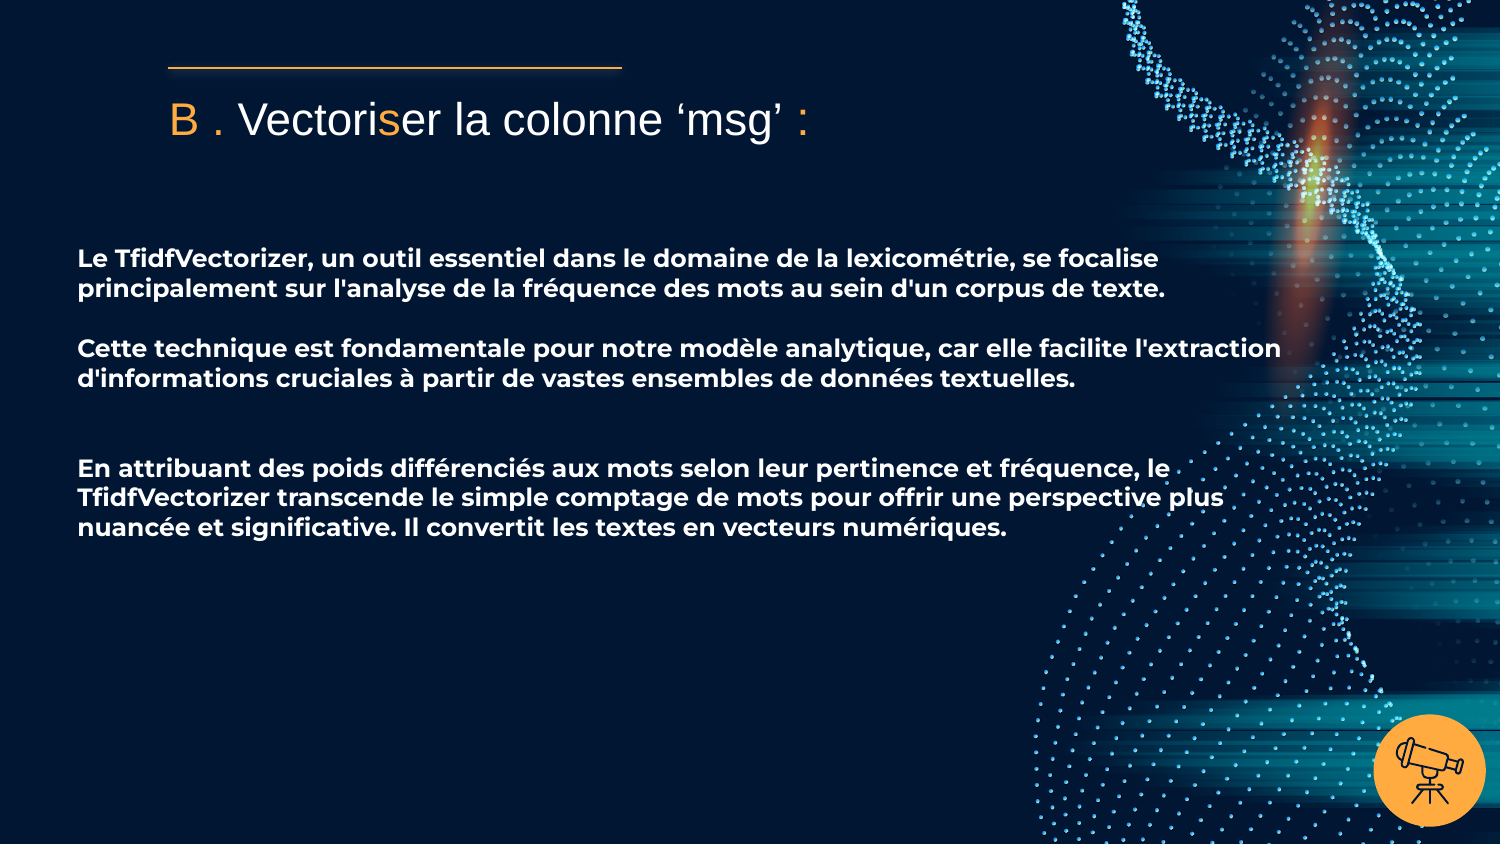

B . Vectoriser la colonne ‘msg’ :
Le TfidfVectorizer, un outil essentiel dans le domaine de la lexicométrie, se focalise principalement sur l'analyse de la fréquence des mots au sein d'un corpus de texte.

Cette technique est fondamentale pour notre modèle analytique, car elle facilite l'extraction d'informations cruciales à partir de vastes ensembles de données textuelles.

En attribuant des poids différenciés aux mots selon leur pertinence et fréquence, le
TfidfVectorizer transcende le simple comptage de mots pour offrir une perspective plus
nuancée et significative. Il convertit les textes en vecteurs numériques.